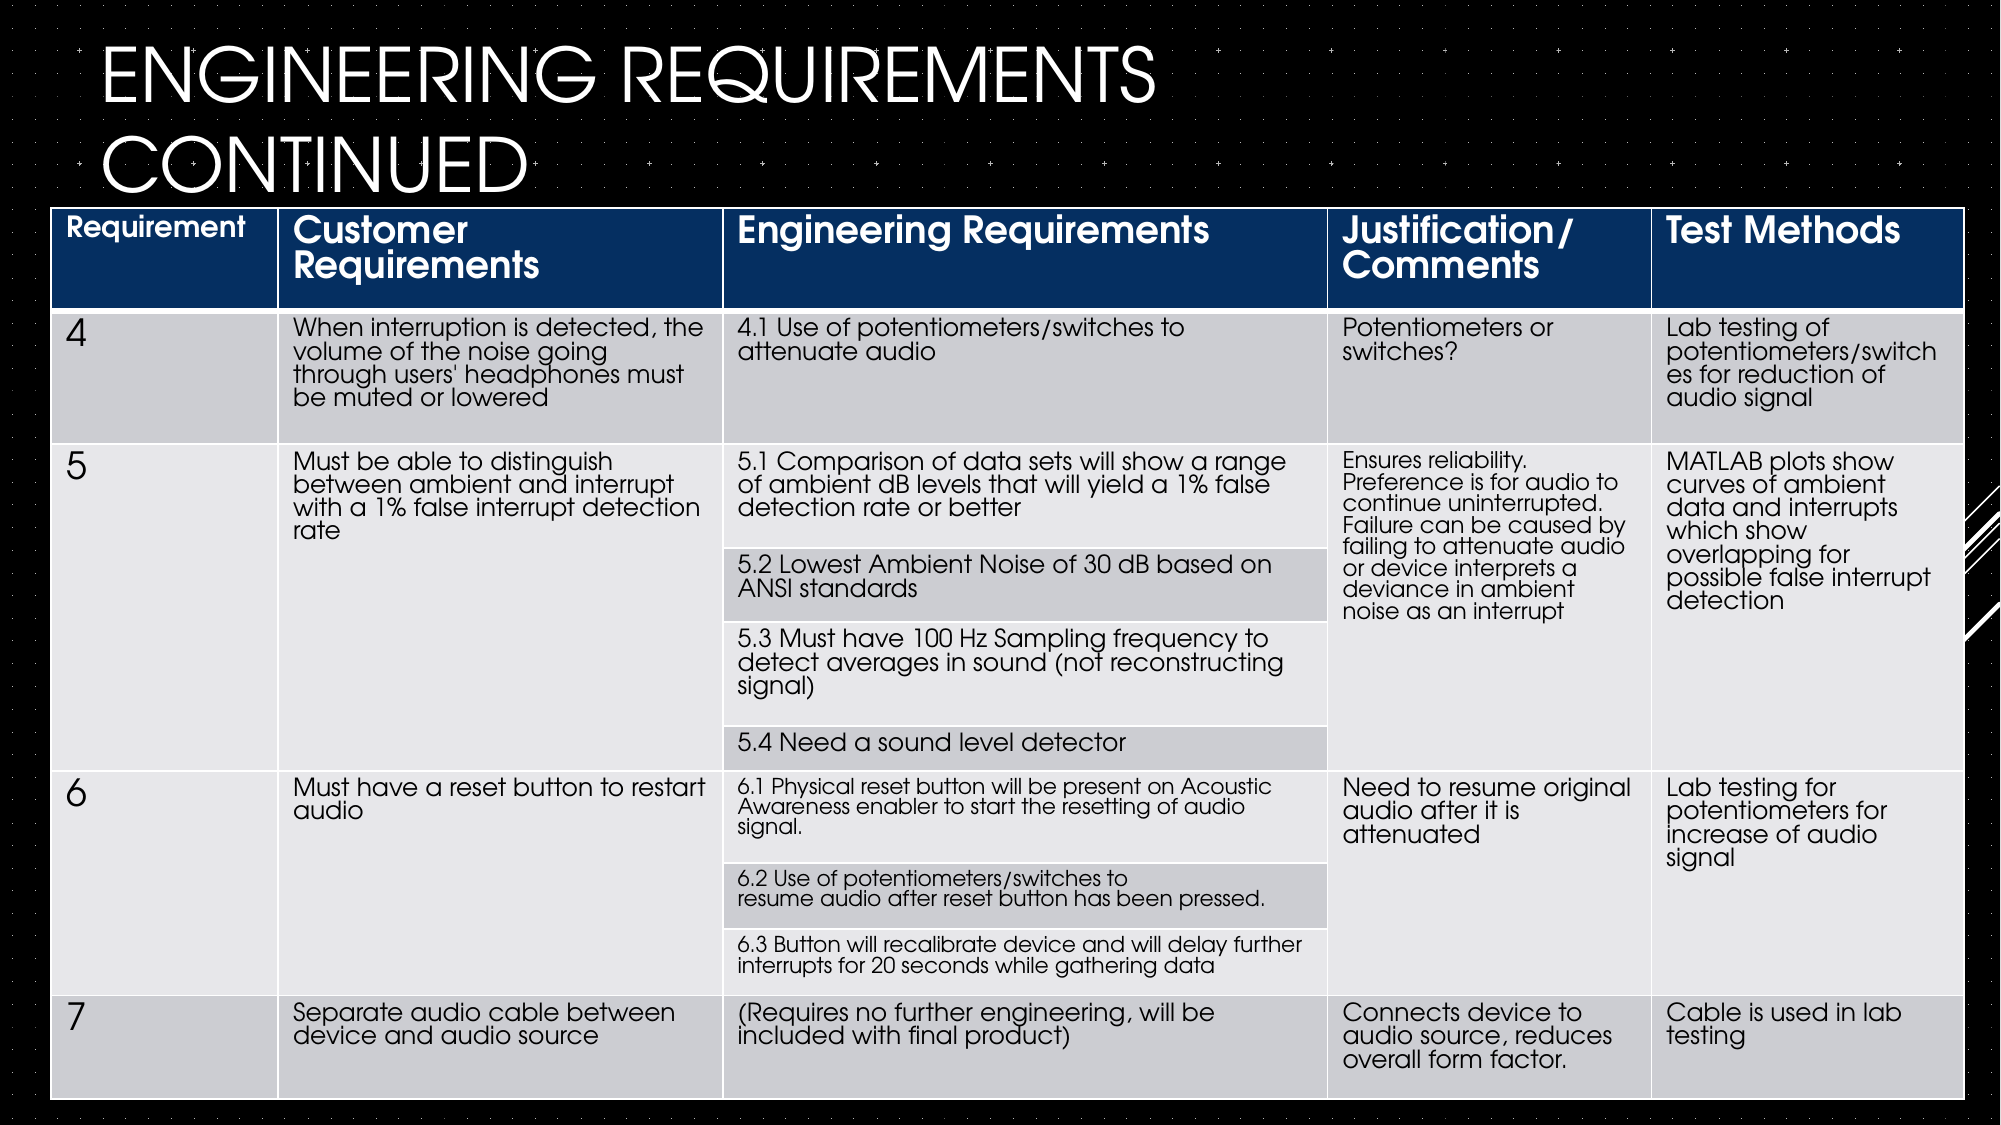

# Engineering Requirements Continued
| Requirement | Customer Requirements | Engineering Requirements | Justification/ Comments | Test Methods |
| --- | --- | --- | --- | --- |
| 4 | When interruption is detected, the volume of the noise going through users' headphones must be muted or lowered | 4.1 Use of potentiometers/switches to attenuate audio | Potentiometers or switches? | Lab testing of potentiometers/switches for reduction of audio signal |
| 5 | Must be able to distinguish between ambient and interrupt with a 1% false interrupt detection rate | 5.1 Comparison of data sets will show a range of ambient dB levels that will yield a 1% false detection rate or better | Ensures reliability. Preference is for audio to continue uninterrupted. Failure can be caused by failing to attenuate audio or device interprets a deviance in ambient noise as an interrupt | MATLAB plots show curves of ambient data and interrupts which show overlapping for possible false interrupt detection |
|  |  | 5.2 Lowest Ambient Noise of 30 dB based on ANSI standards |  |  |
|  |  | 5.3 Must have 100 Hz Sampling frequency to detect averages in sound (not reconstructing signal) |  |  |
|  |  | 5.4 Need a sound level detector |  |  |
| 6 | Must have a reset button to restart audio | 6.1 Physical reset button will be present on Acoustic Awareness enabler to start the resetting of audio signal. | Need to resume original audio after it is attenuated | Lab testing for potentiometers for increase of audio signal |
|  |  | 6.2 Use of potentiometers/switches to resume audio after reset button has been pressed. |  |  |
|  |  | 6.3 Button will recalibrate device and will delay further interrupts for 20 seconds while gathering data |  |  |
| 7 | Separate audio cable between device and audio source | (Requires no further engineering, will be included with final product) | Connects device to audio source, reduces overall form factor. | Cable is used in lab testing |